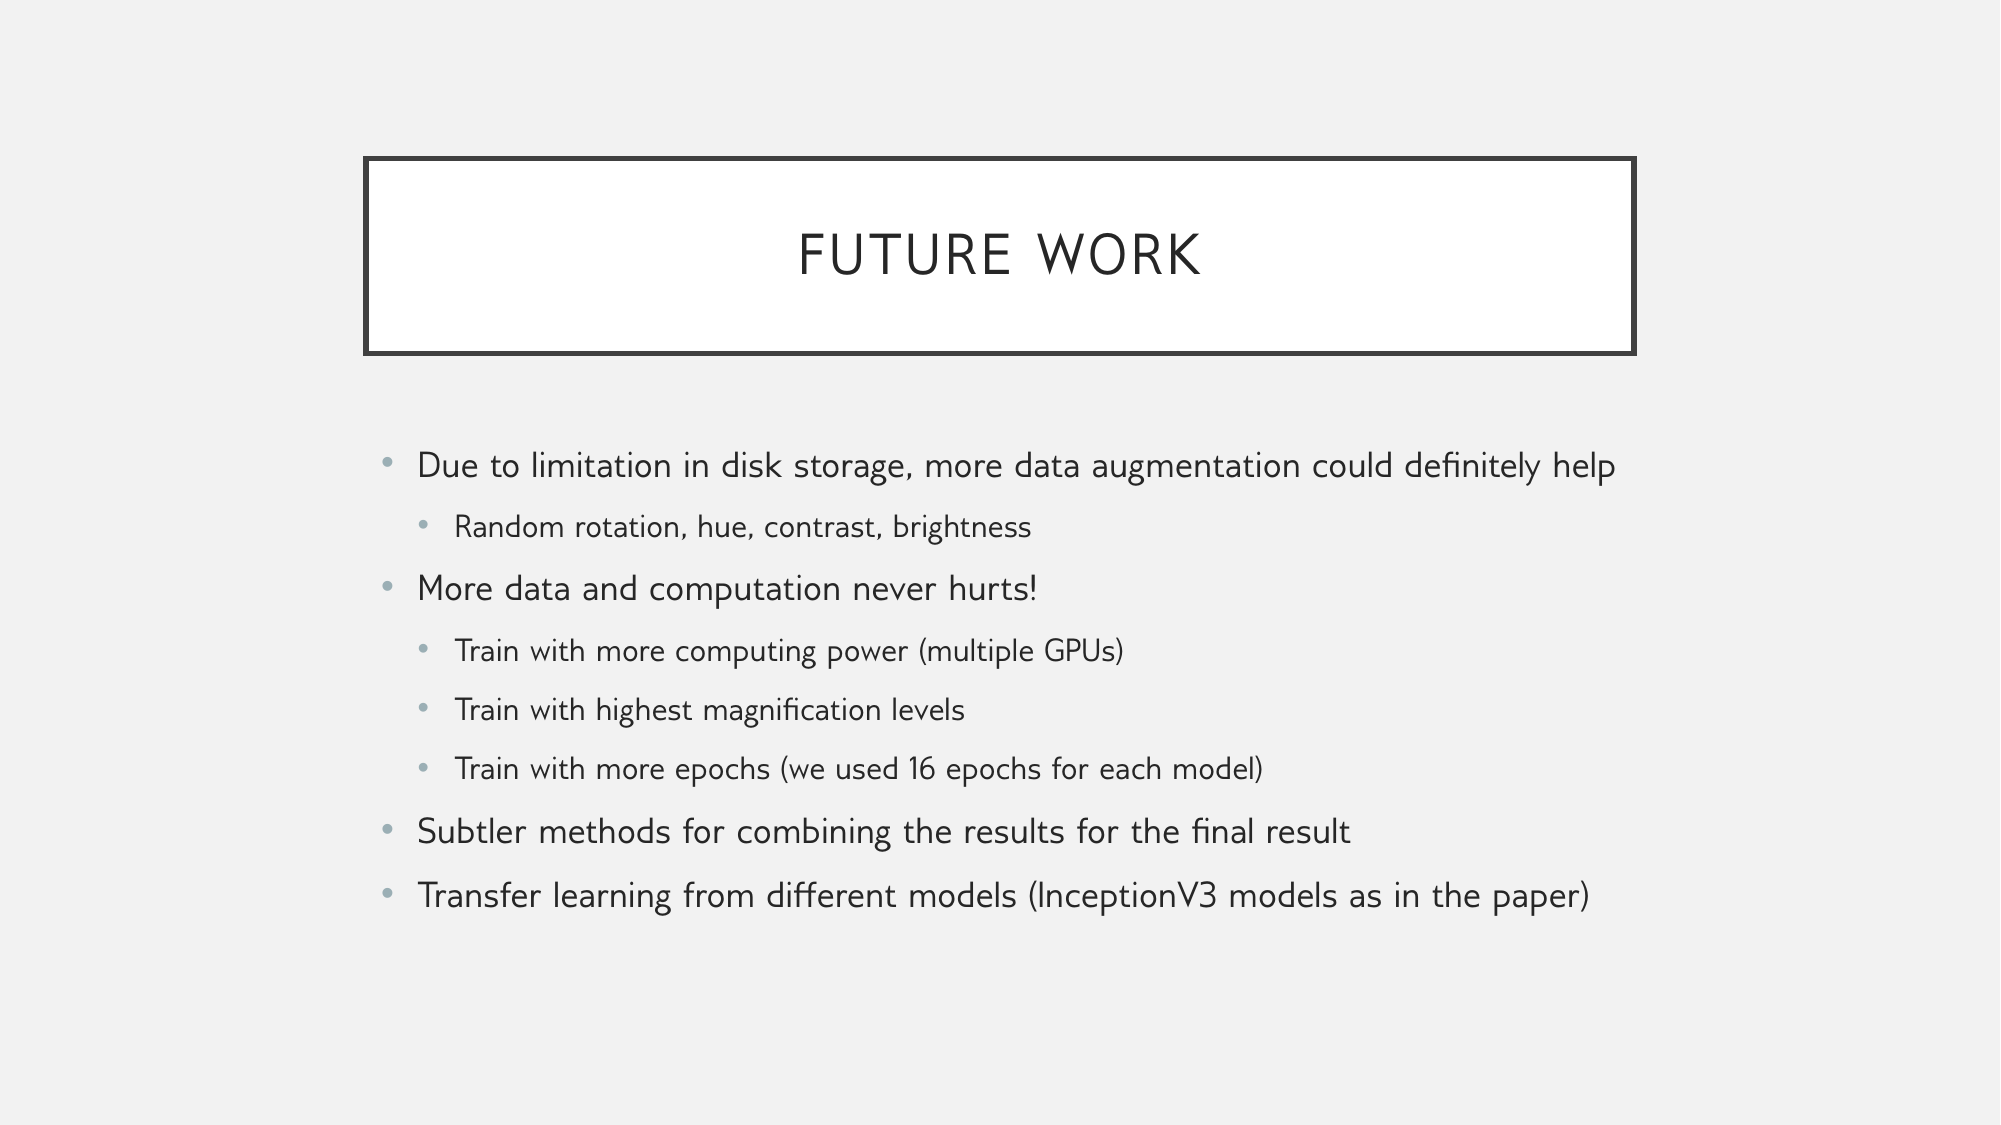

# Future Work
Due to limitation in disk storage, more data augmentation could definitely help
Random rotation, hue, contrast, brightness
More data and computation never hurts!
Train with more computing power (multiple GPUs)
Train with highest magnification levels
Train with more epochs (we used 16 epochs for each model)
Subtler methods for combining the results for the final result
Transfer learning from different models (InceptionV3 models as in the paper)